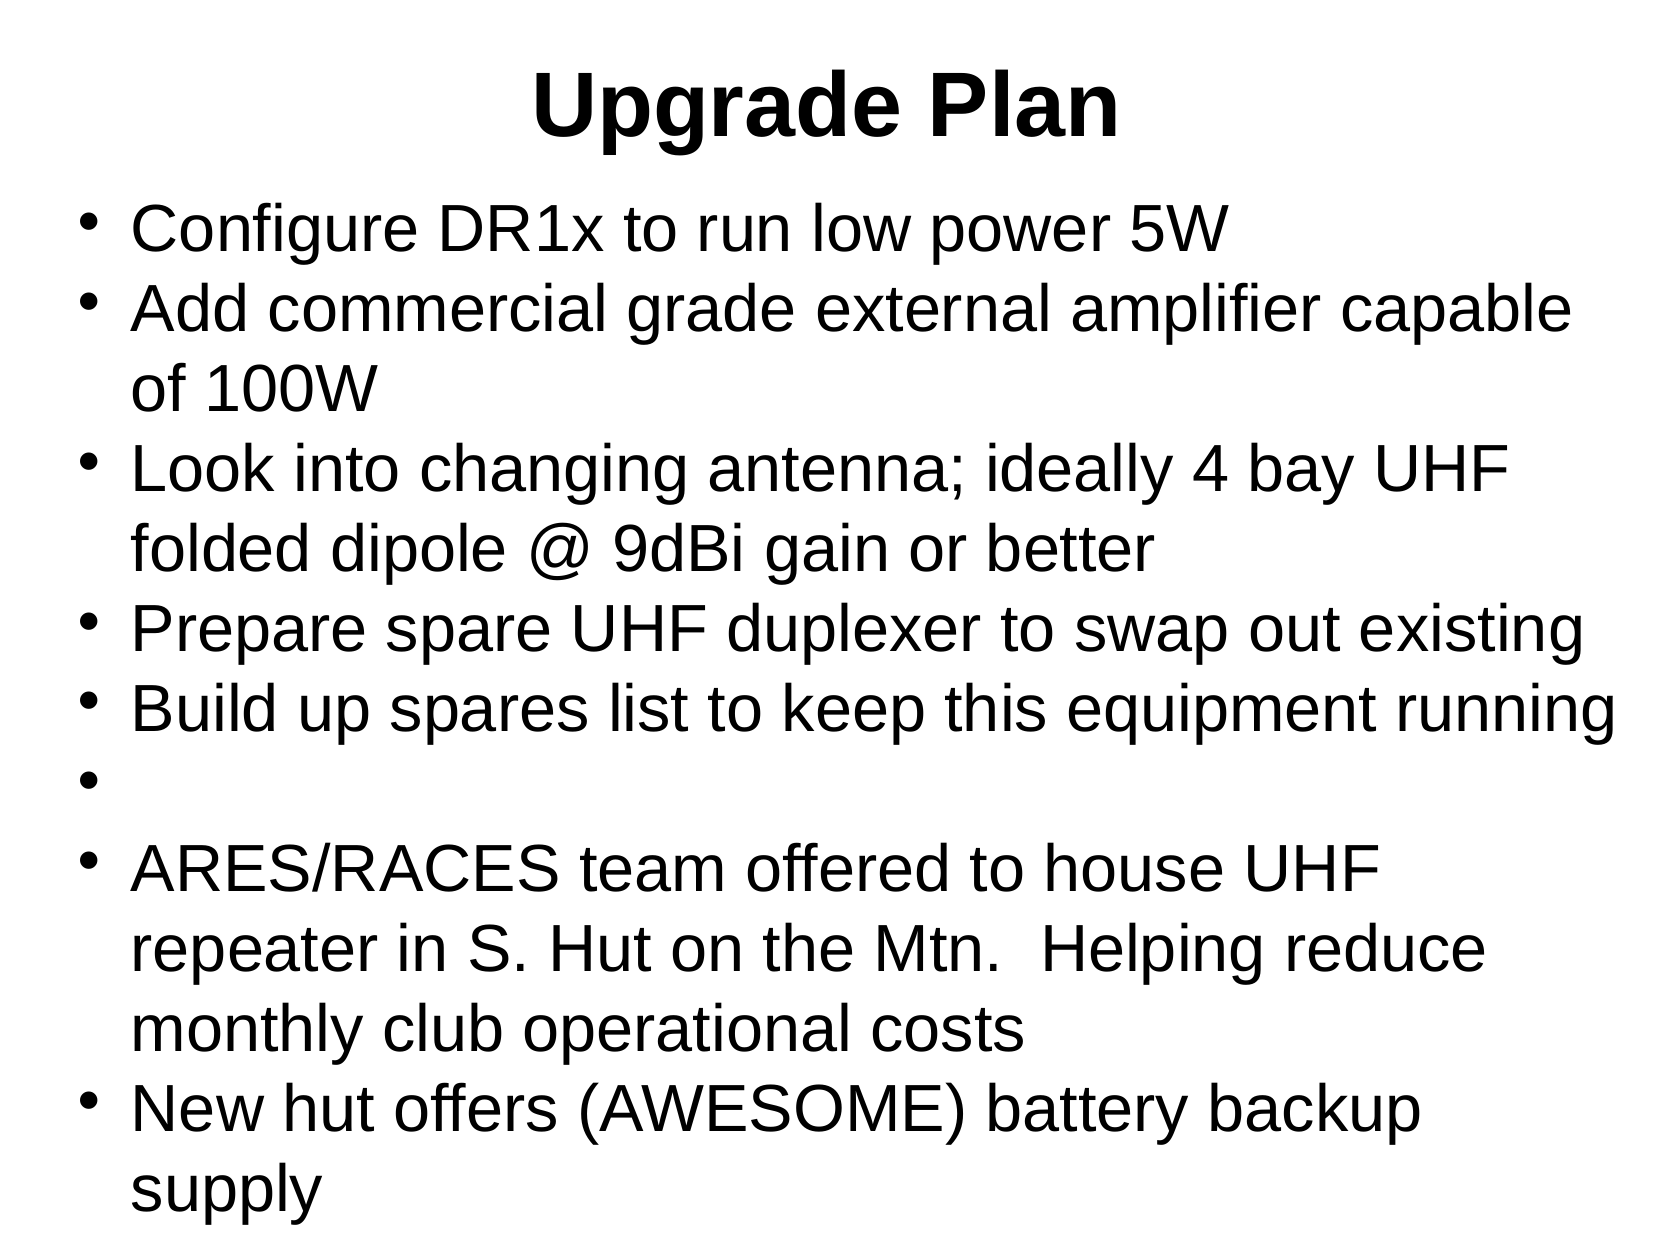

Upgrade Plan
Configure DR1x to run low power 5W
Add commercial grade external amplifier capable of 100W
Look into changing antenna; ideally 4 bay UHF folded dipole @ 9dBi gain or better
Prepare spare UHF duplexer to swap out existing
Build up spares list to keep this equipment running

ARES/RACES team offered to house UHF repeater in S. Hut on the Mtn.  Helping reduce monthly club operational costs
New hut offers (AWESOME) battery backup supply

Planned to perform site survey as soon as weather cleared in Spring